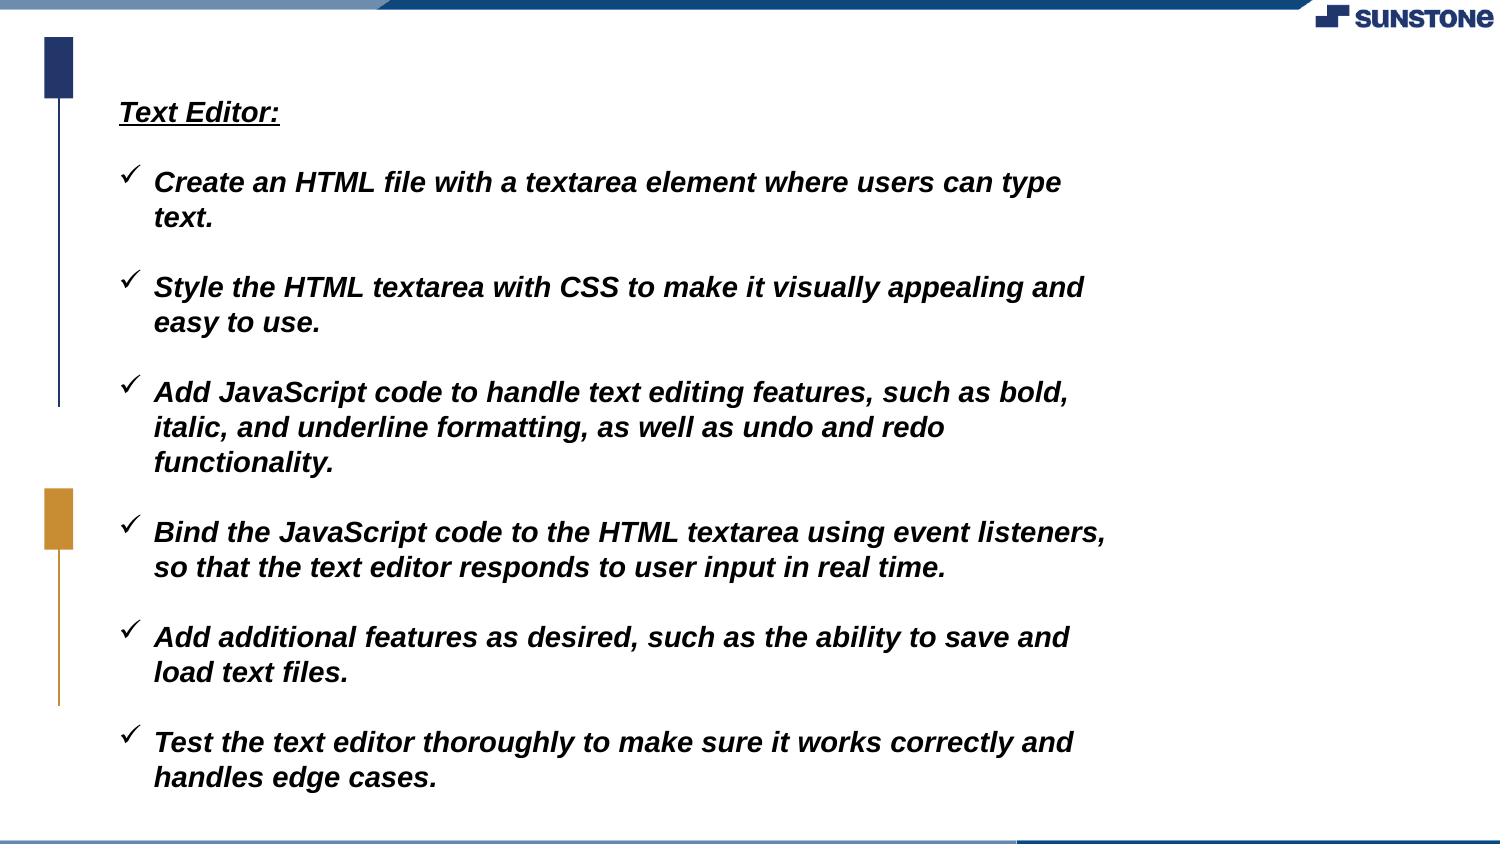

Text Editor:

Create an HTML file with a textarea element where users can type text.

Style the HTML textarea with CSS to make it visually appealing and easy to use.

Add JavaScript code to handle text editing features, such as bold, italic, and underline formatting, as well as undo and redo functionality.

Bind the JavaScript code to the HTML textarea using event listeners, so that the text editor responds to user input in real time.

Add additional features as desired, such as the ability to save and load text files.

Test the text editor thoroughly to make sure it works correctly and handles edge cases.